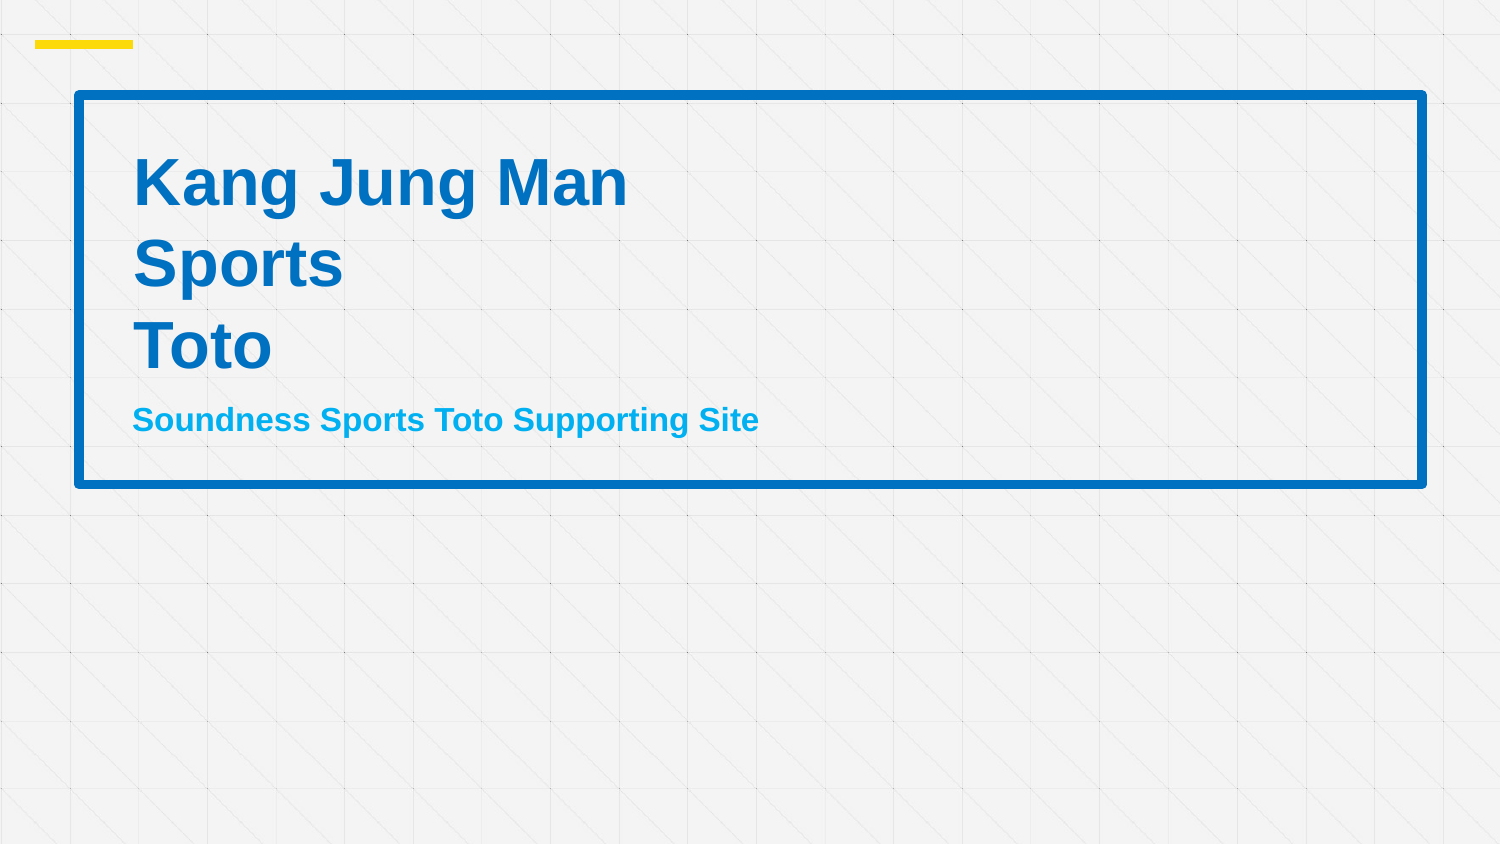

Kang Jung Man
Sports
Toto
Soundness Sports Toto Supporting Site